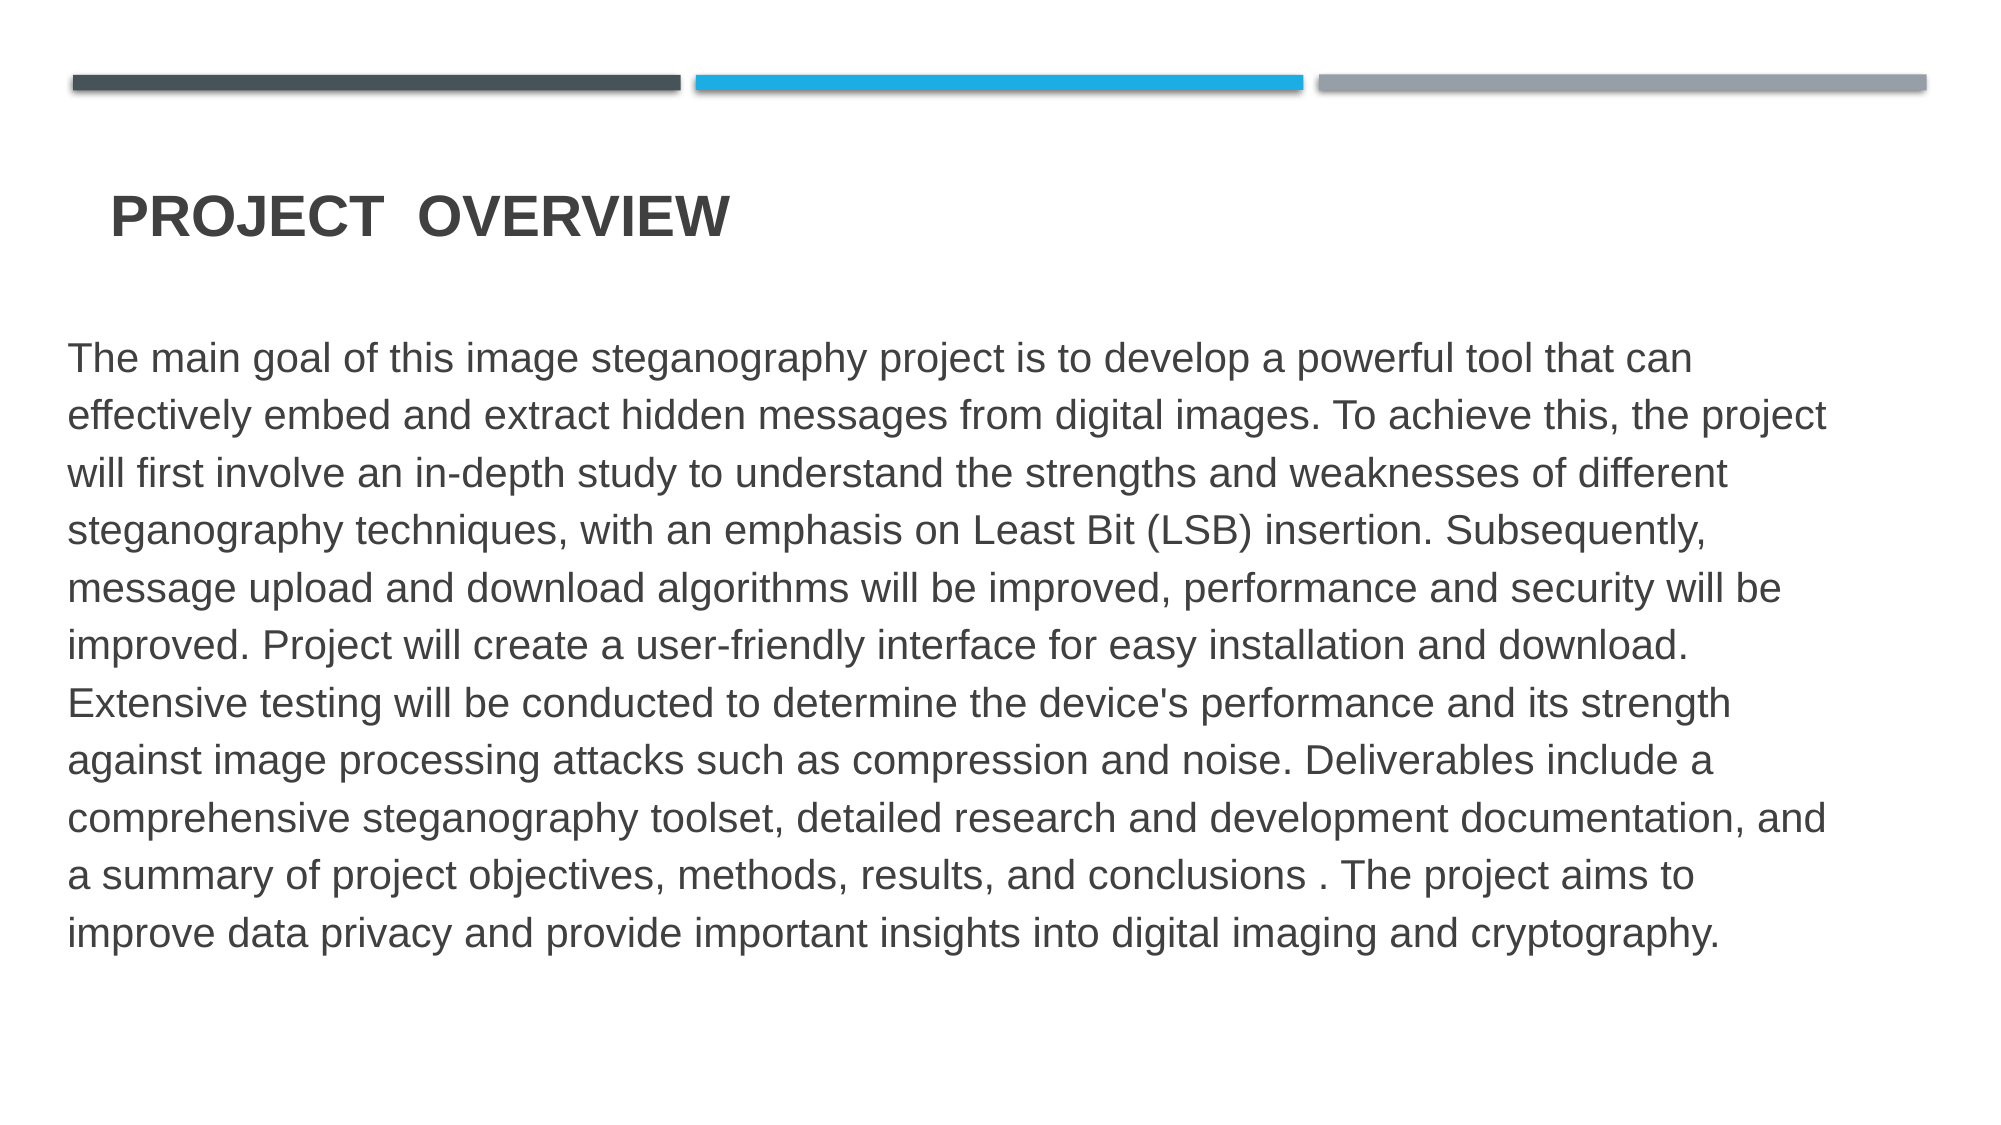

# PROJECT  OVERVIEW
The main goal of this image steganography project is to develop a powerful tool that can effectively embed and extract hidden messages from digital images. To achieve this, the project will first involve an in-depth study to understand the strengths and weaknesses of different steganography techniques, with an emphasis on Least Bit (LSB) insertion. Subsequently, message upload and download algorithms will be improved, performance and security will be improved. Project will create a user-friendly interface for easy installation and download. Extensive testing will be conducted to determine the device's performance and its strength against image processing attacks such as compression and noise. Deliverables include a comprehensive steganography toolset, detailed research and development documentation, and a summary of project objectives, methods, results, and conclusions . The project aims to improve data privacy and provide important insights into digital imaging and cryptography.